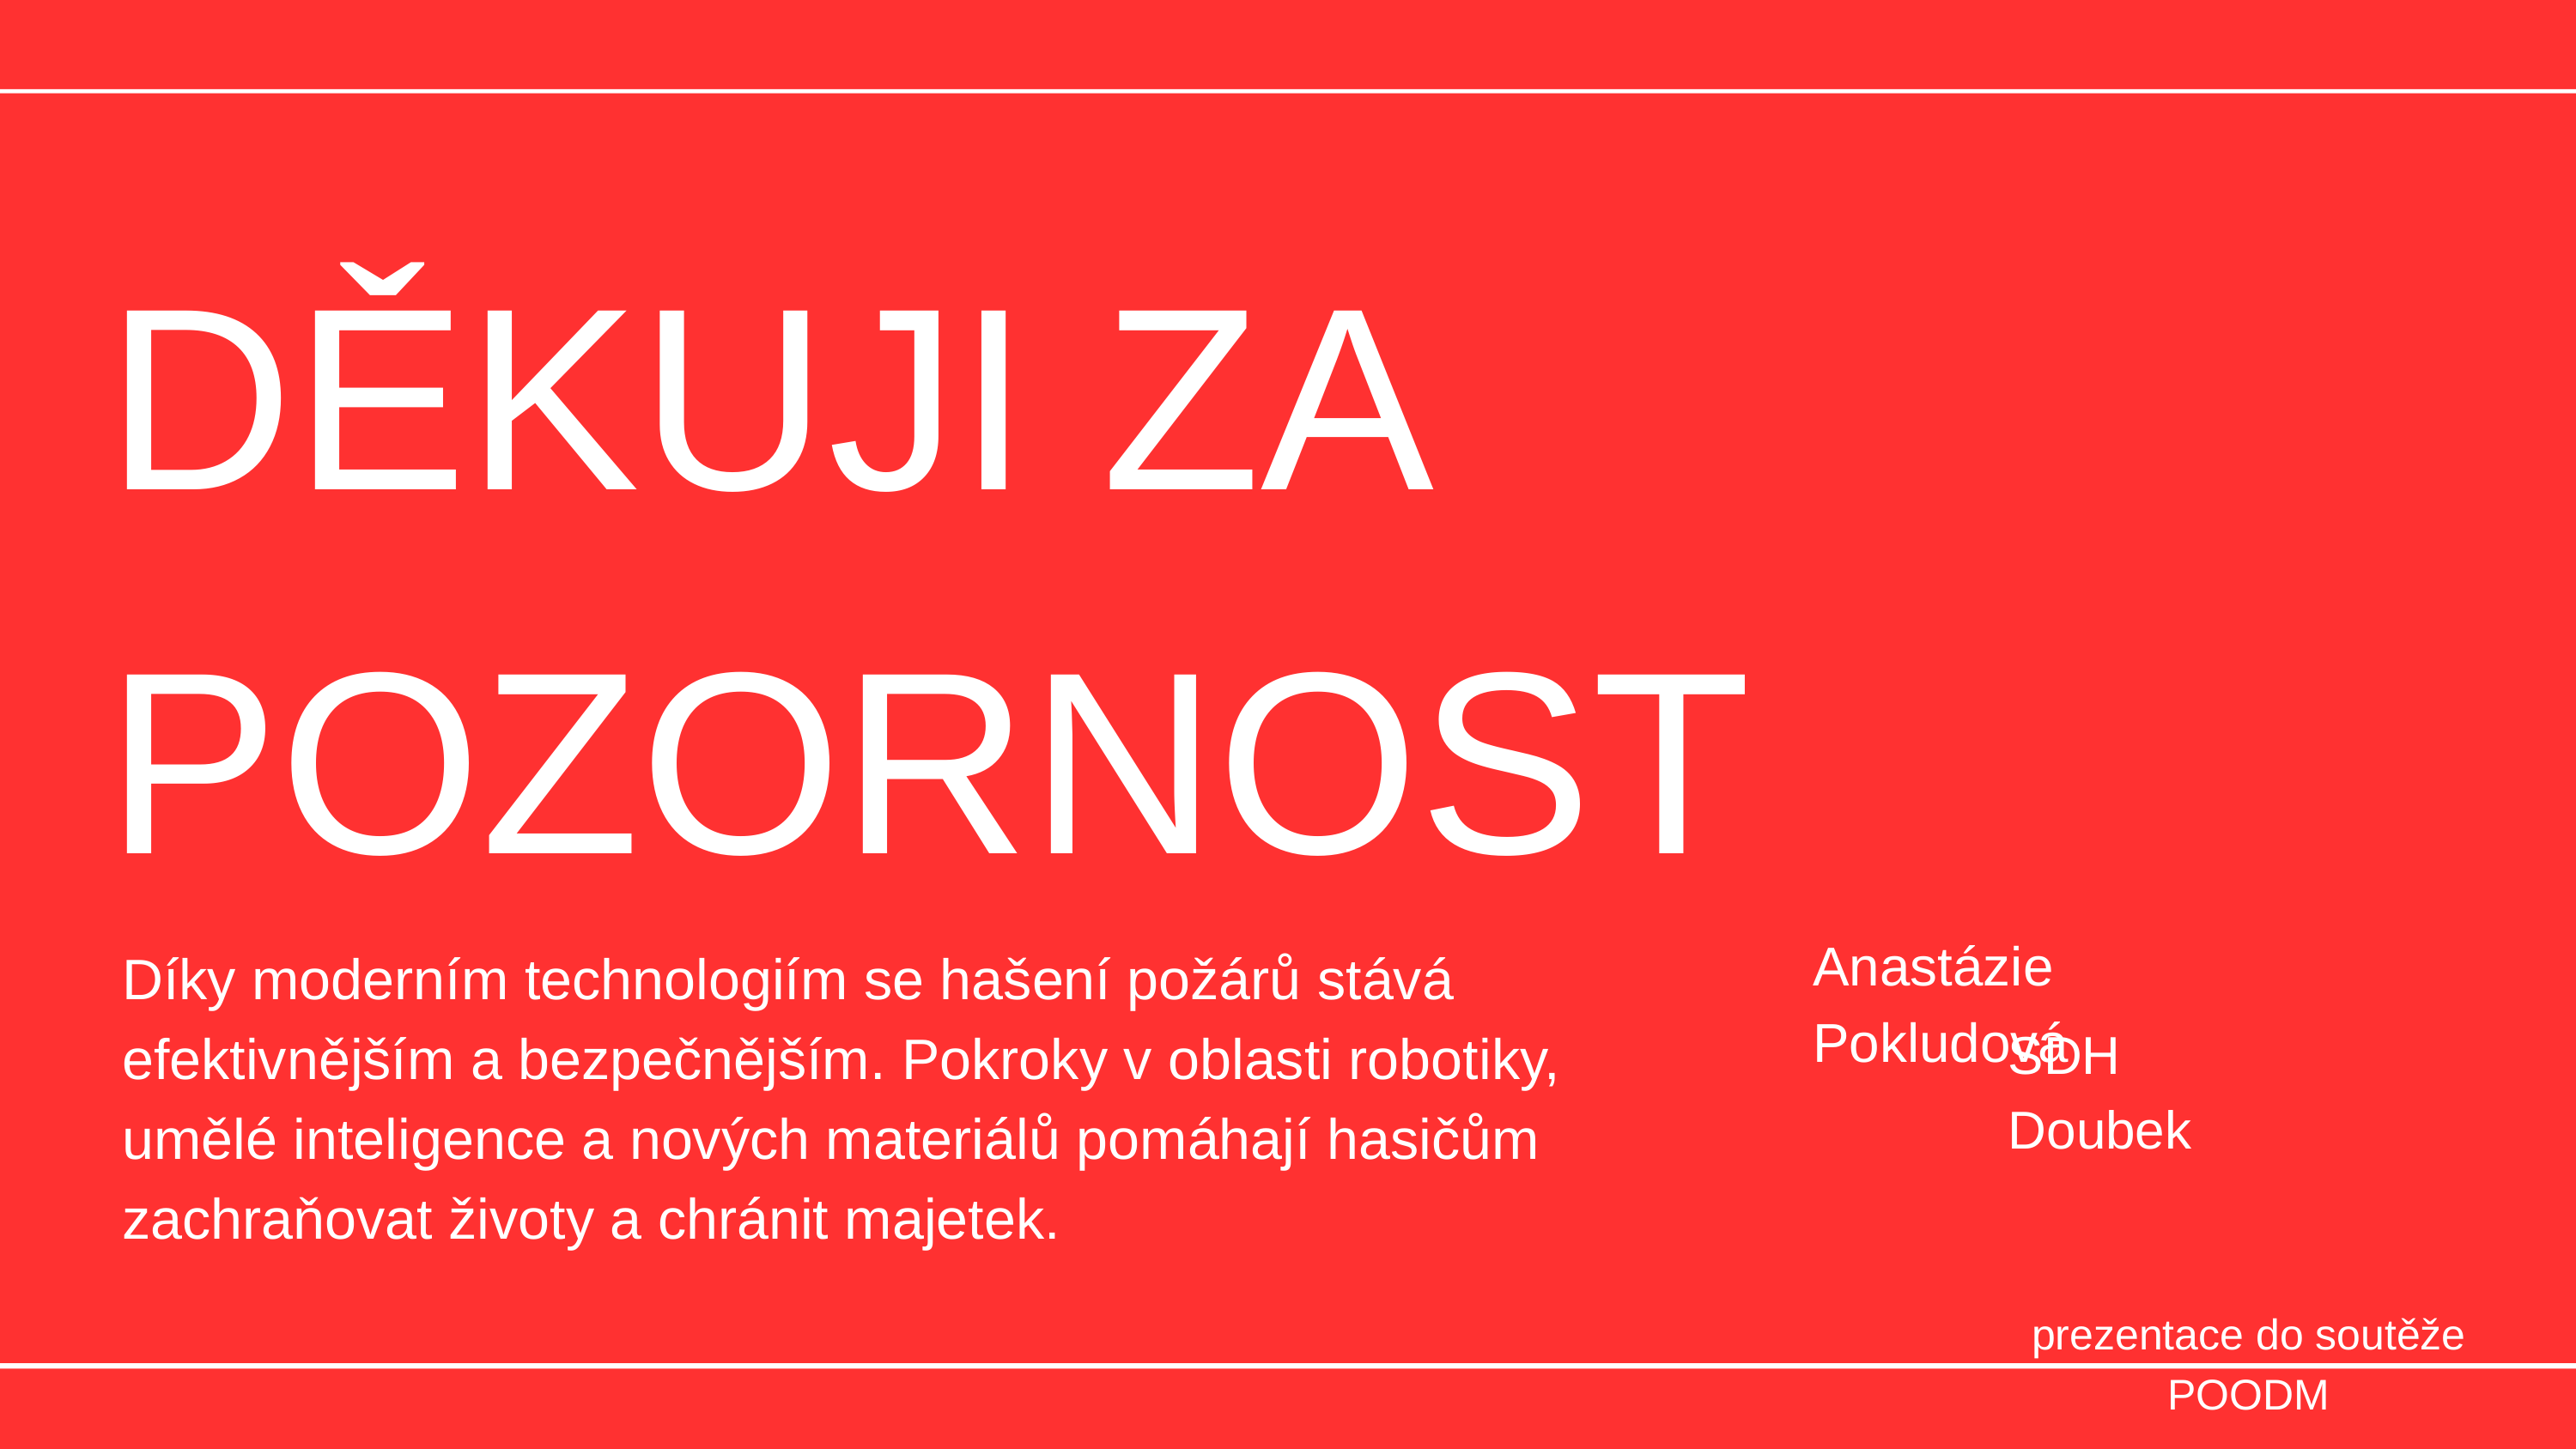

DĚKUJI ZA POZORNOST
Anastázie Pokludová
Díky moderním technologiím se hašení požárů stává efektivnějším a bezpečnějším. Pokroky v oblasti robotiky, umělé inteligence a nových materiálů pomáhají hasičům zachraňovat životy a chránit majetek.
SDH Doubek
prezentace do soutěže POODM